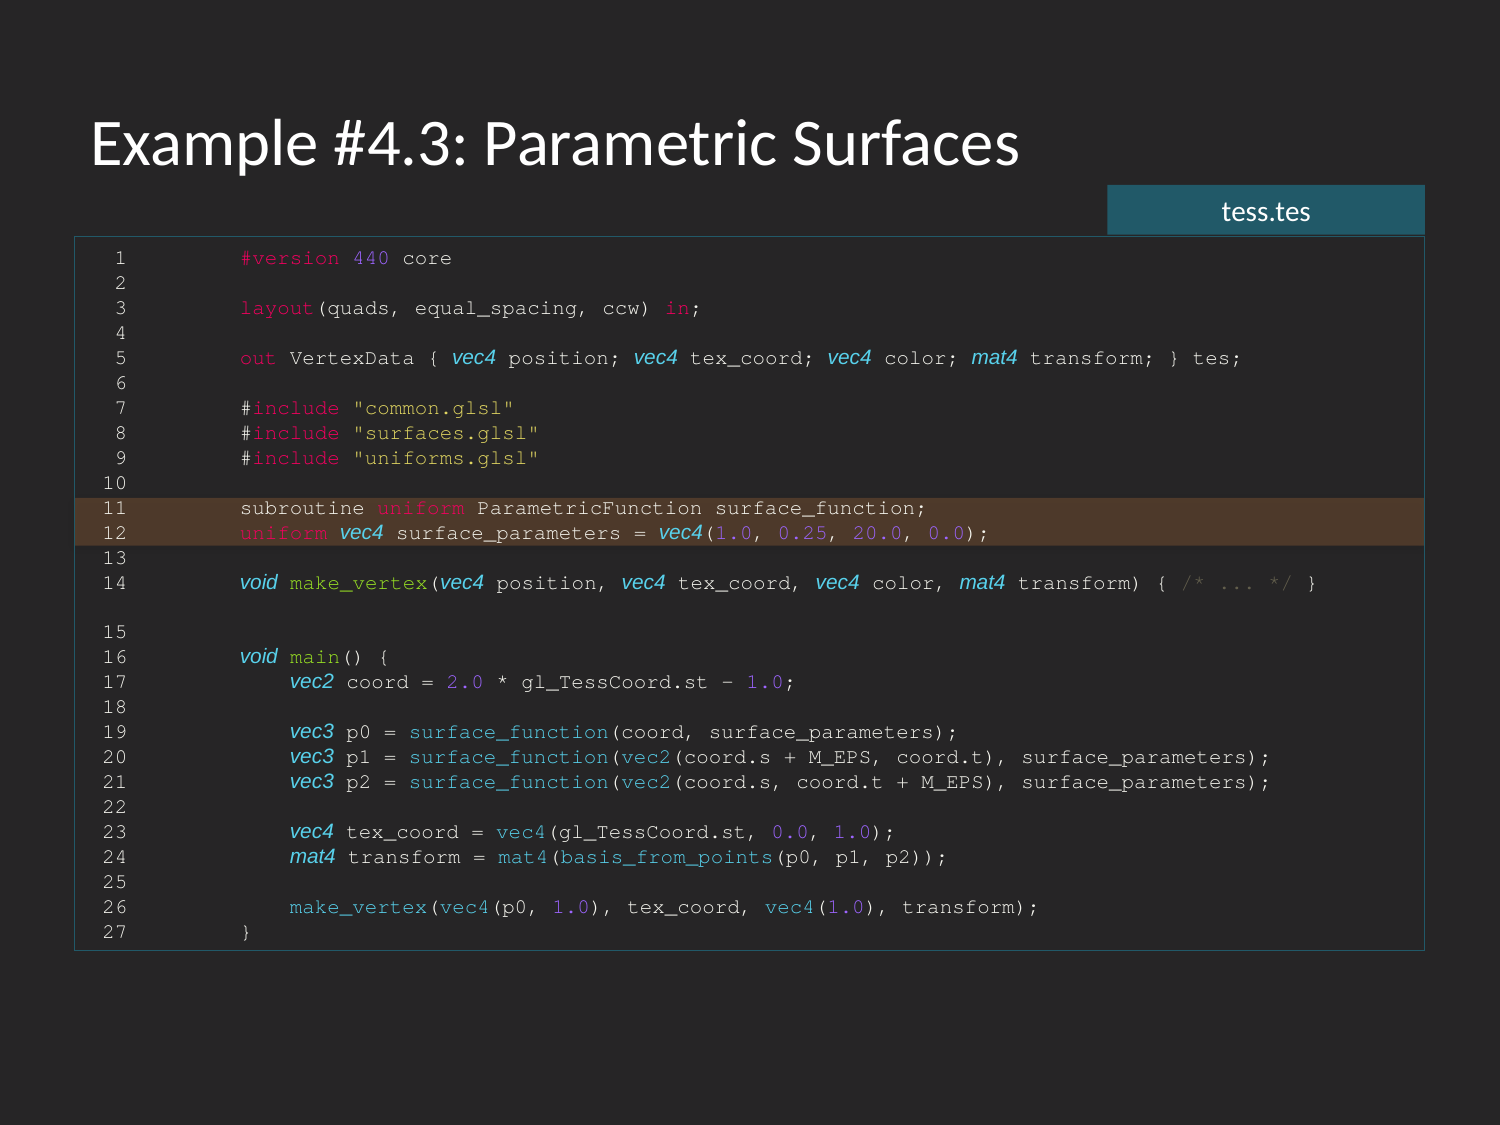

# Example #4.3: Parametric Surfaces
tess.tes
  1 	#version 440 core
  2
  3 	layout(quads, equal_spacing, ccw) in;
  4
  5 	out VertexData { vec4 position; vec4 tex_coord; vec4 color; mat4 transform; } tes;
  6
  7 	#include "common.glsl"
  8 	#include "surfaces.glsl"
  9 	#include "uniforms.glsl"
 10
 11 	subroutine uniform ParametricFunction surface_function;
 12 	uniform vec4 surface_parameters = vec4(1.0, 0.25, 20.0, 0.0);
 13
 14 	void make_vertex(vec4 position, vec4 tex_coord, vec4 color, mat4 transform) { /* ... */ }
 15
 16 	void main() {
 17 	    vec2 coord = 2.0 * gl_TessCoord.st - 1.0;
 18
 19 	    vec3 p0 = surface_function(coord, surface_parameters);
 20 	    vec3 p1 = surface_function(vec2(coord.s + M_EPS, coord.t), surface_parameters);
 21 	    vec3 p2 = surface_function(vec2(coord.s, coord.t + M_EPS), surface_parameters);
 22
 23 	    vec4 tex_coord = vec4(gl_TessCoord.st, 0.0, 1.0);
 24 	    mat4 transform = mat4(basis_from_points(p0, p1, p2));
 25
 26 	    make_vertex(vec4(p0, 1.0), tex_coord, vec4(1.0), transform);
 27 	}